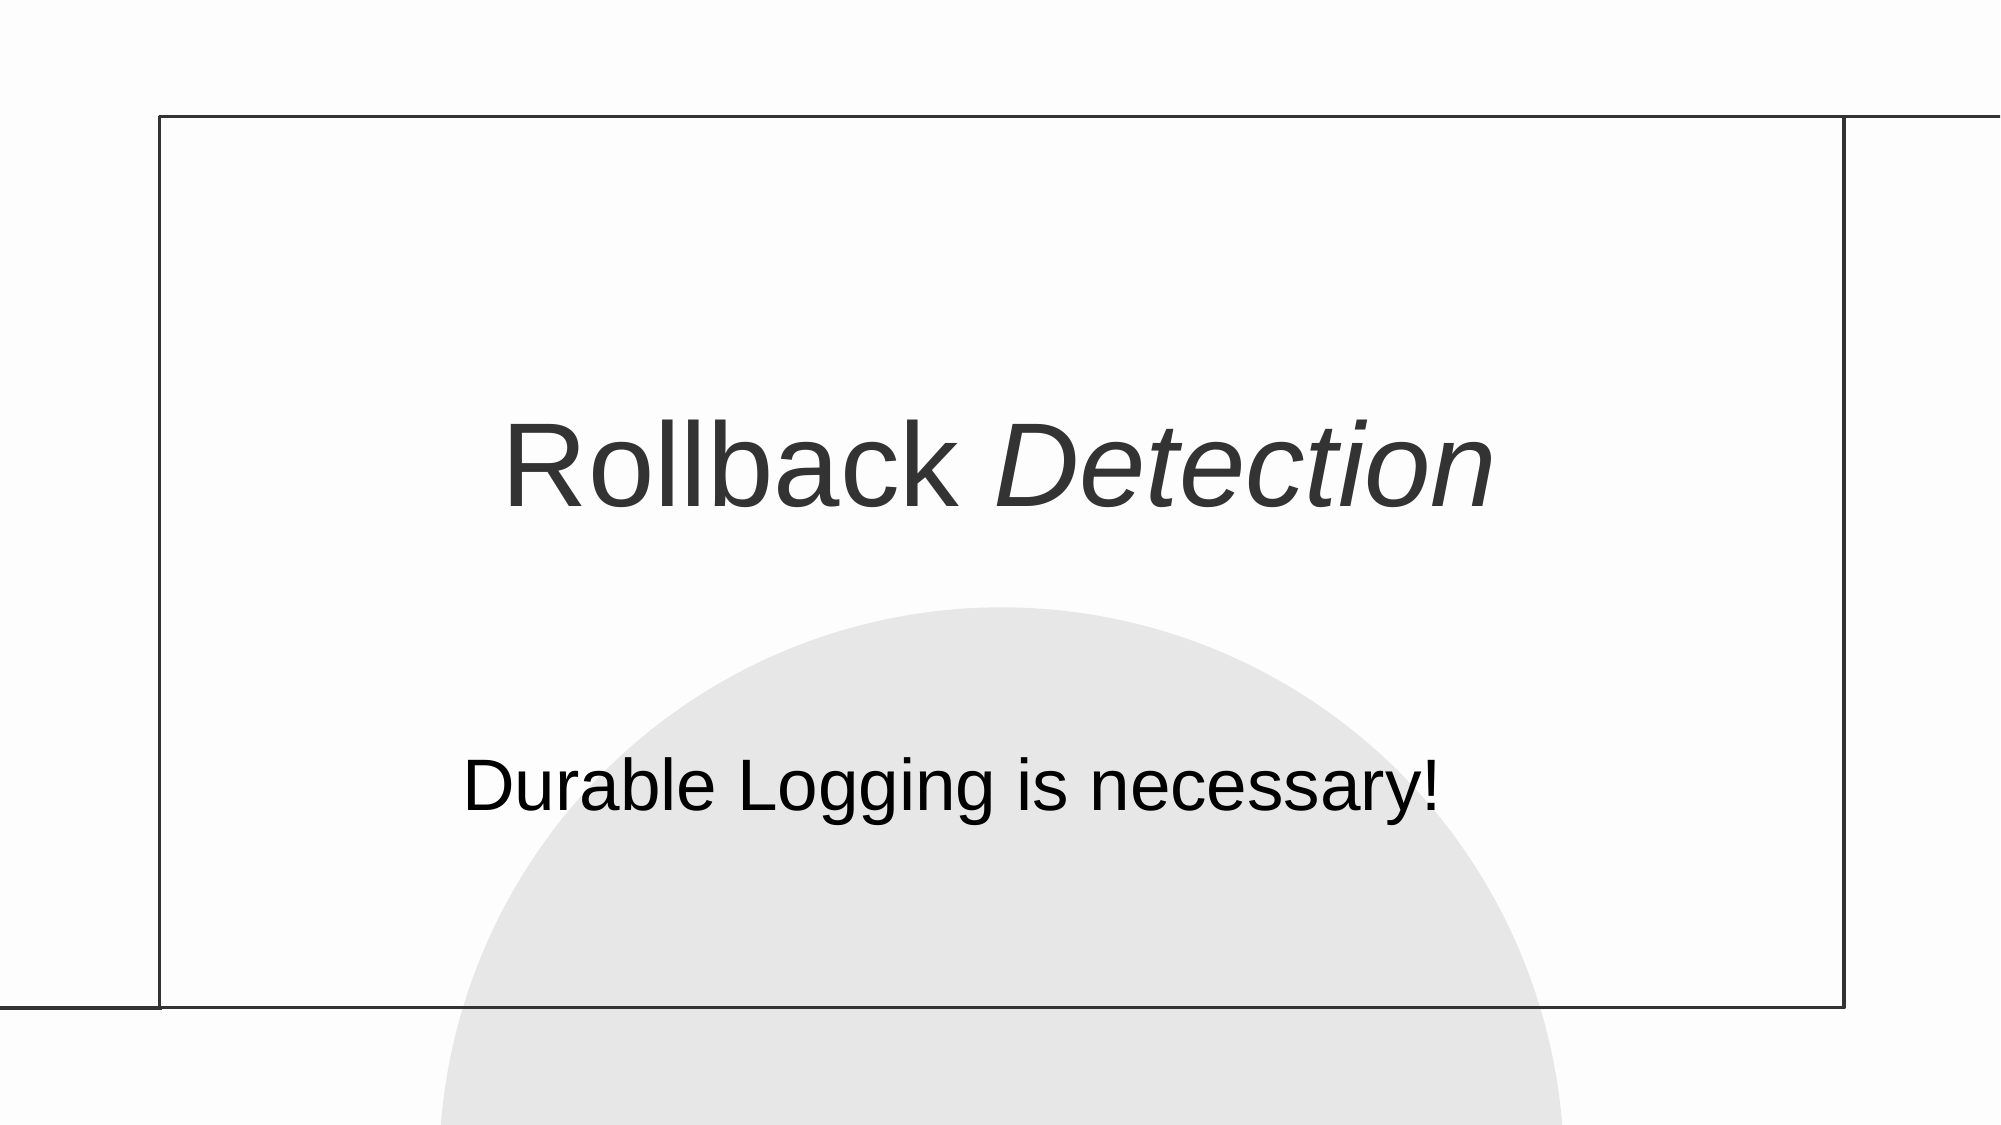

# Rollback Detection
Durable Logging is necessary!